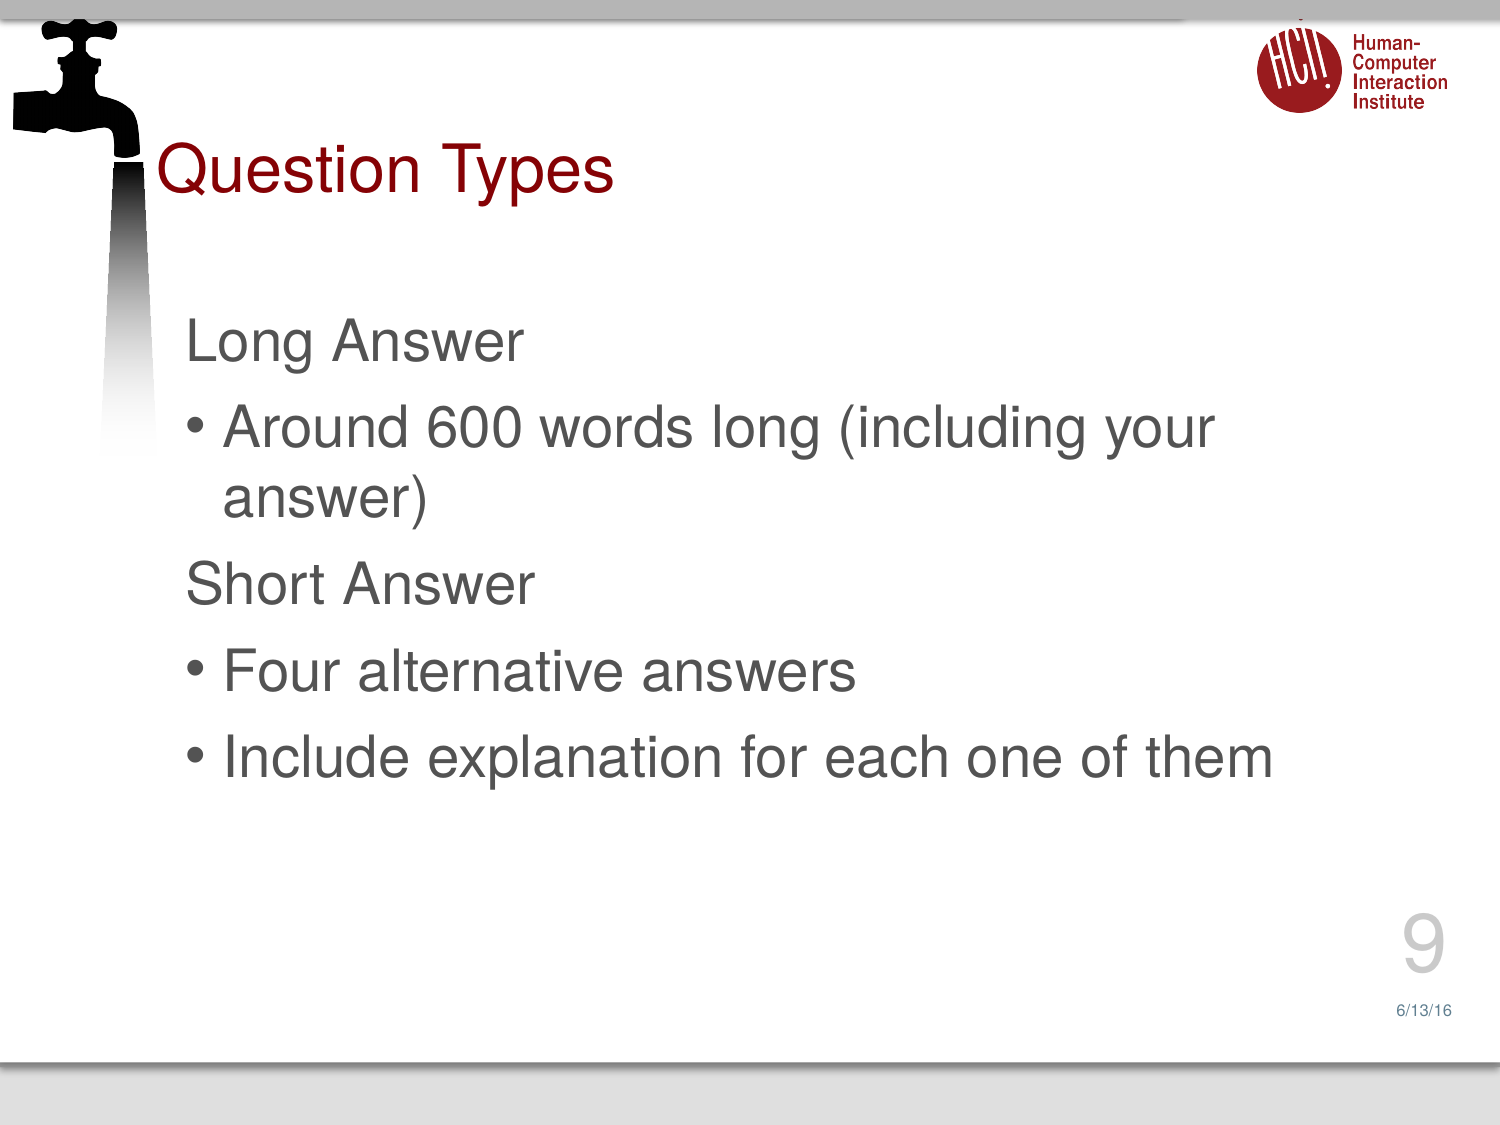

# Question Types
Long Answer
Around 600 words long (including your answer)
Short Answer
Four alternative answers
Include explanation for each one of them

9
6/13/16